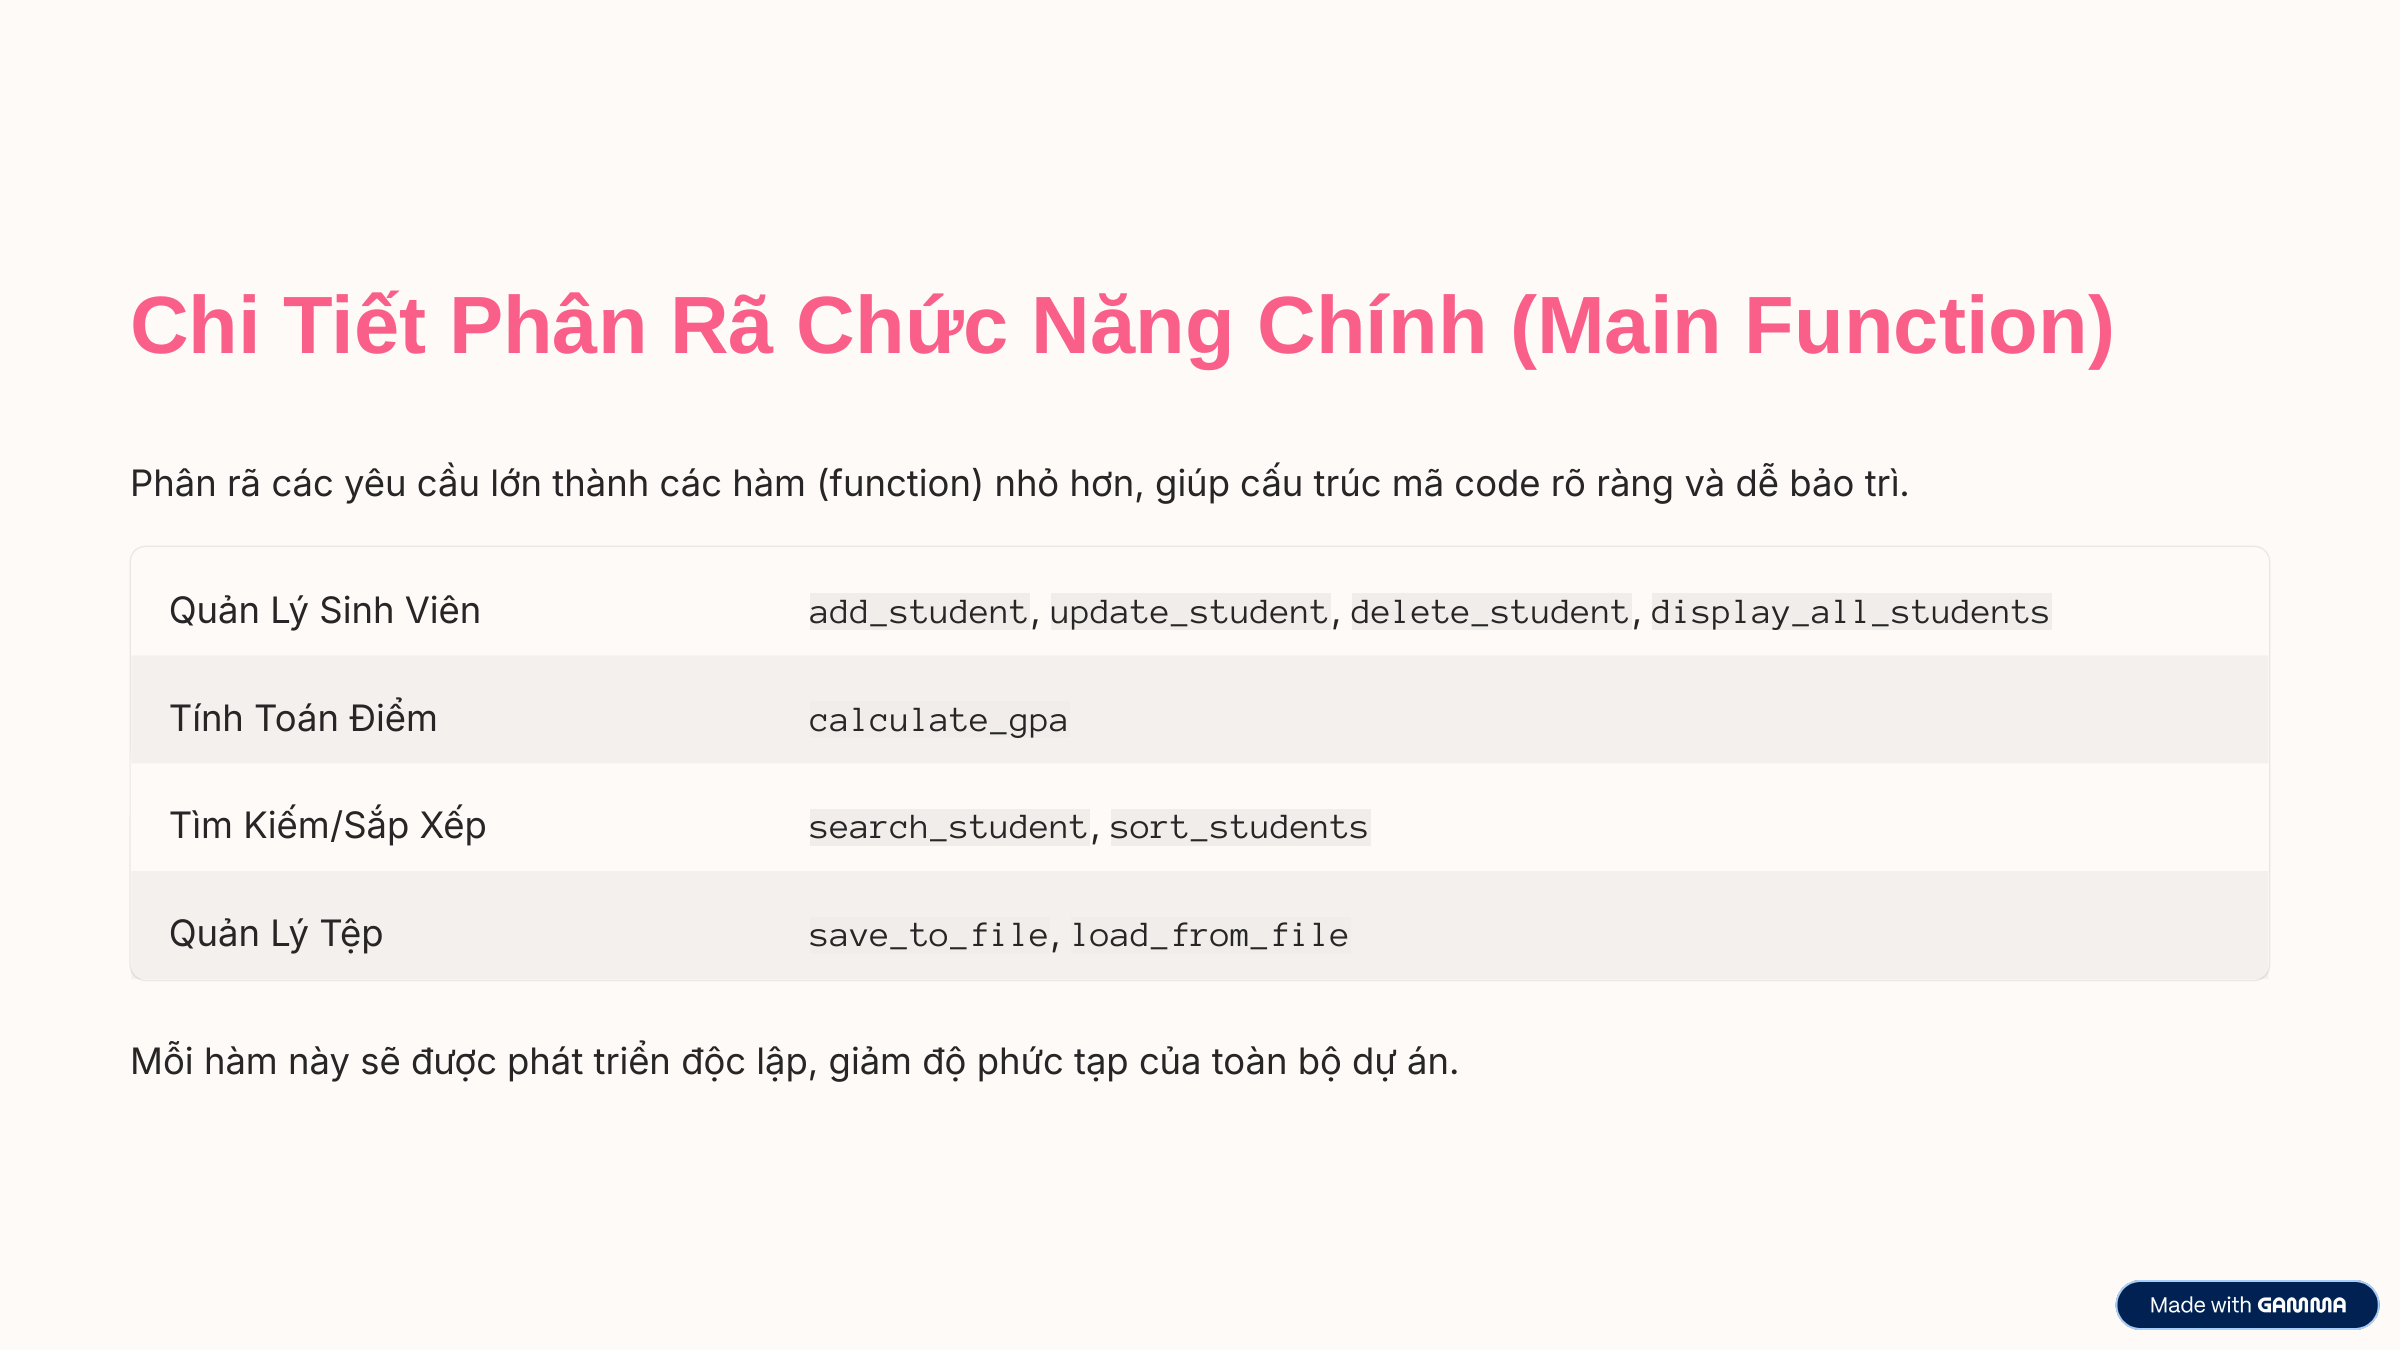

Chi Tiết Phân Rã Chức Năng Chính (Main Function)
Phân rã các yêu cầu lớn thành các hàm (function) nhỏ hơn, giúp cấu trúc mã code rõ ràng và dễ bảo trì.

Quản Lý Sinh Viên
add_student, update_student, delete_student, display_all_students

Tính Toán Điểm
calculate_gpa

Tìm Kiếm/Sắp Xếp
search_student, sort_students

Quản Lý Tệp
save_to_file, load_from_file
Mỗi hàm này sẽ được phát triển độc lập, giảm độ phức tạp của toàn bộ dự án.